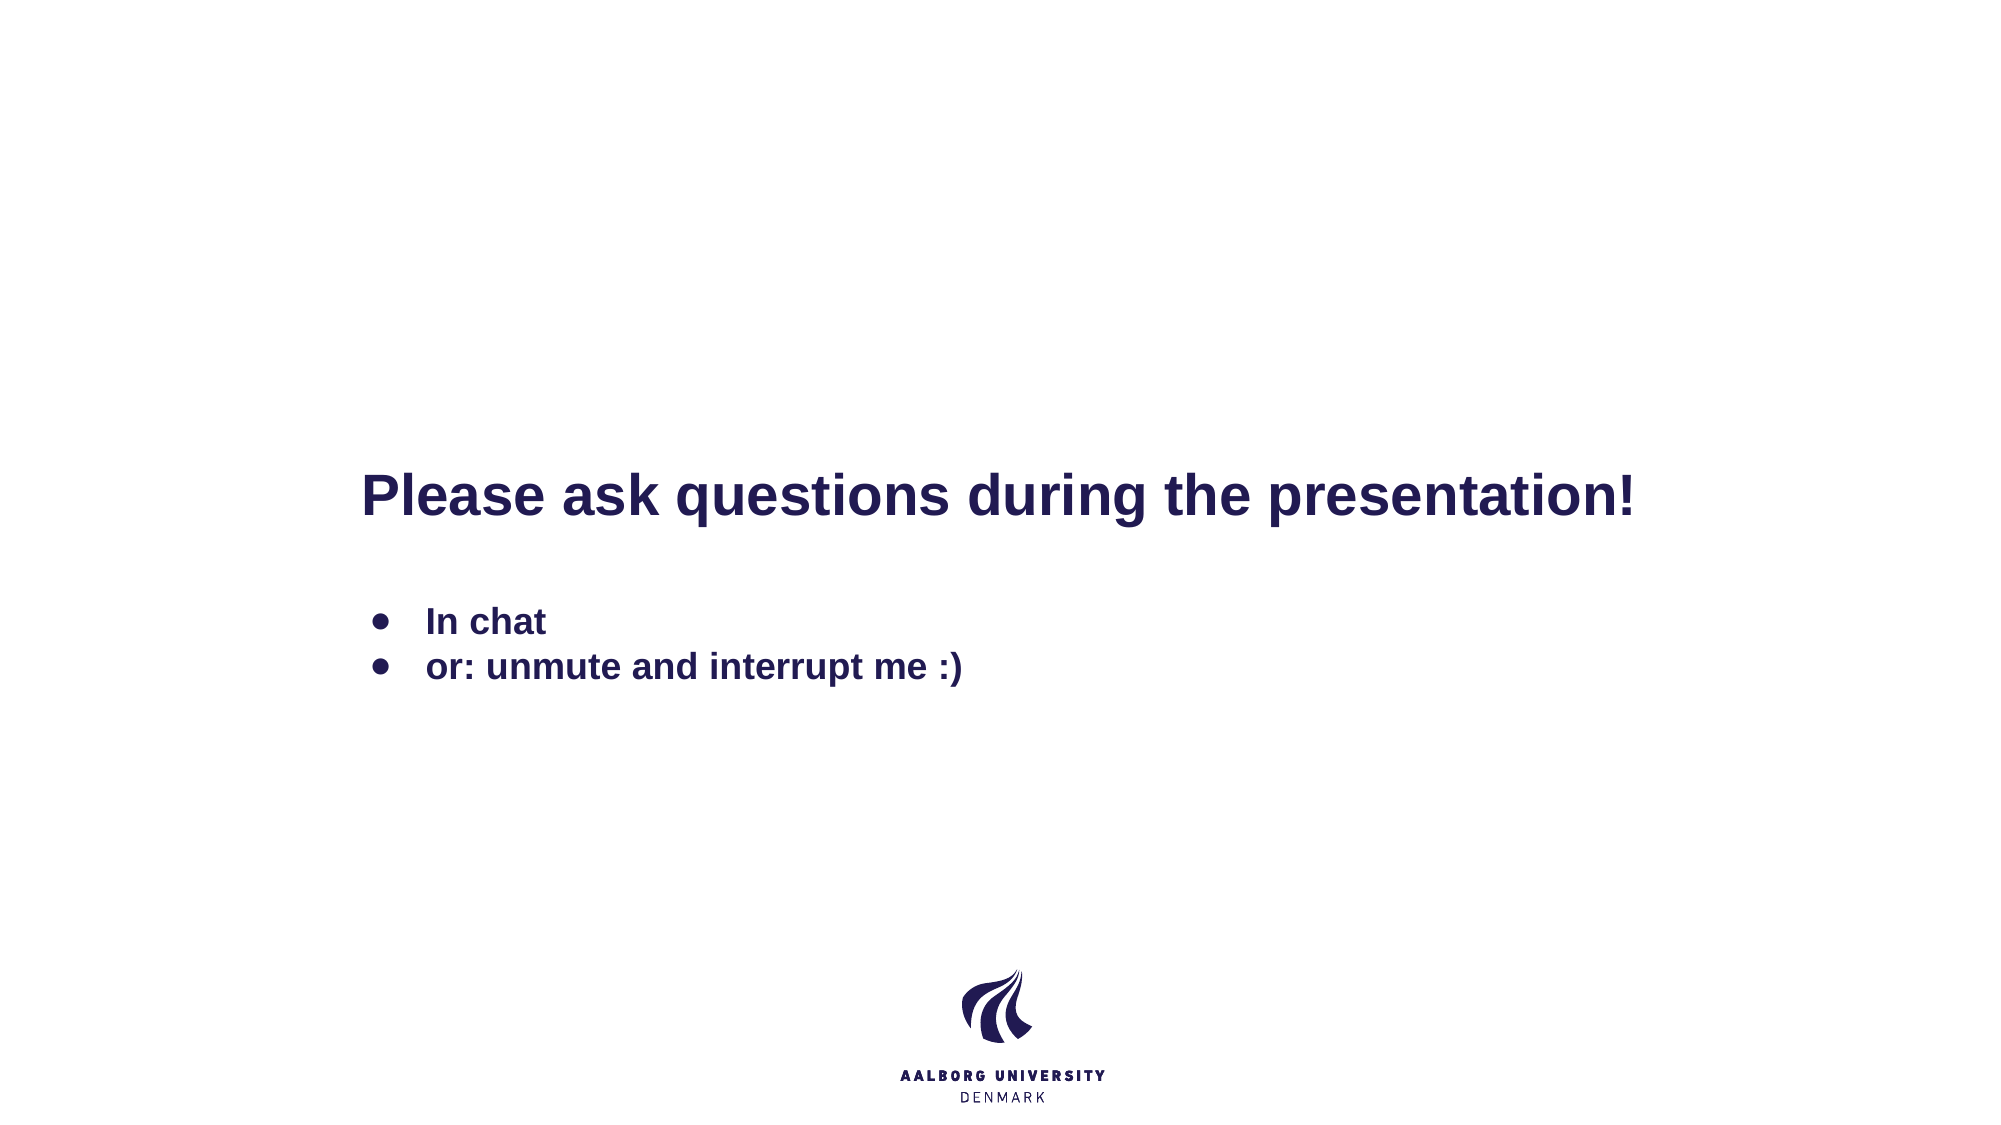

# Please ask questions during the presentation!
In chat
or: unmute and interrupt me :)